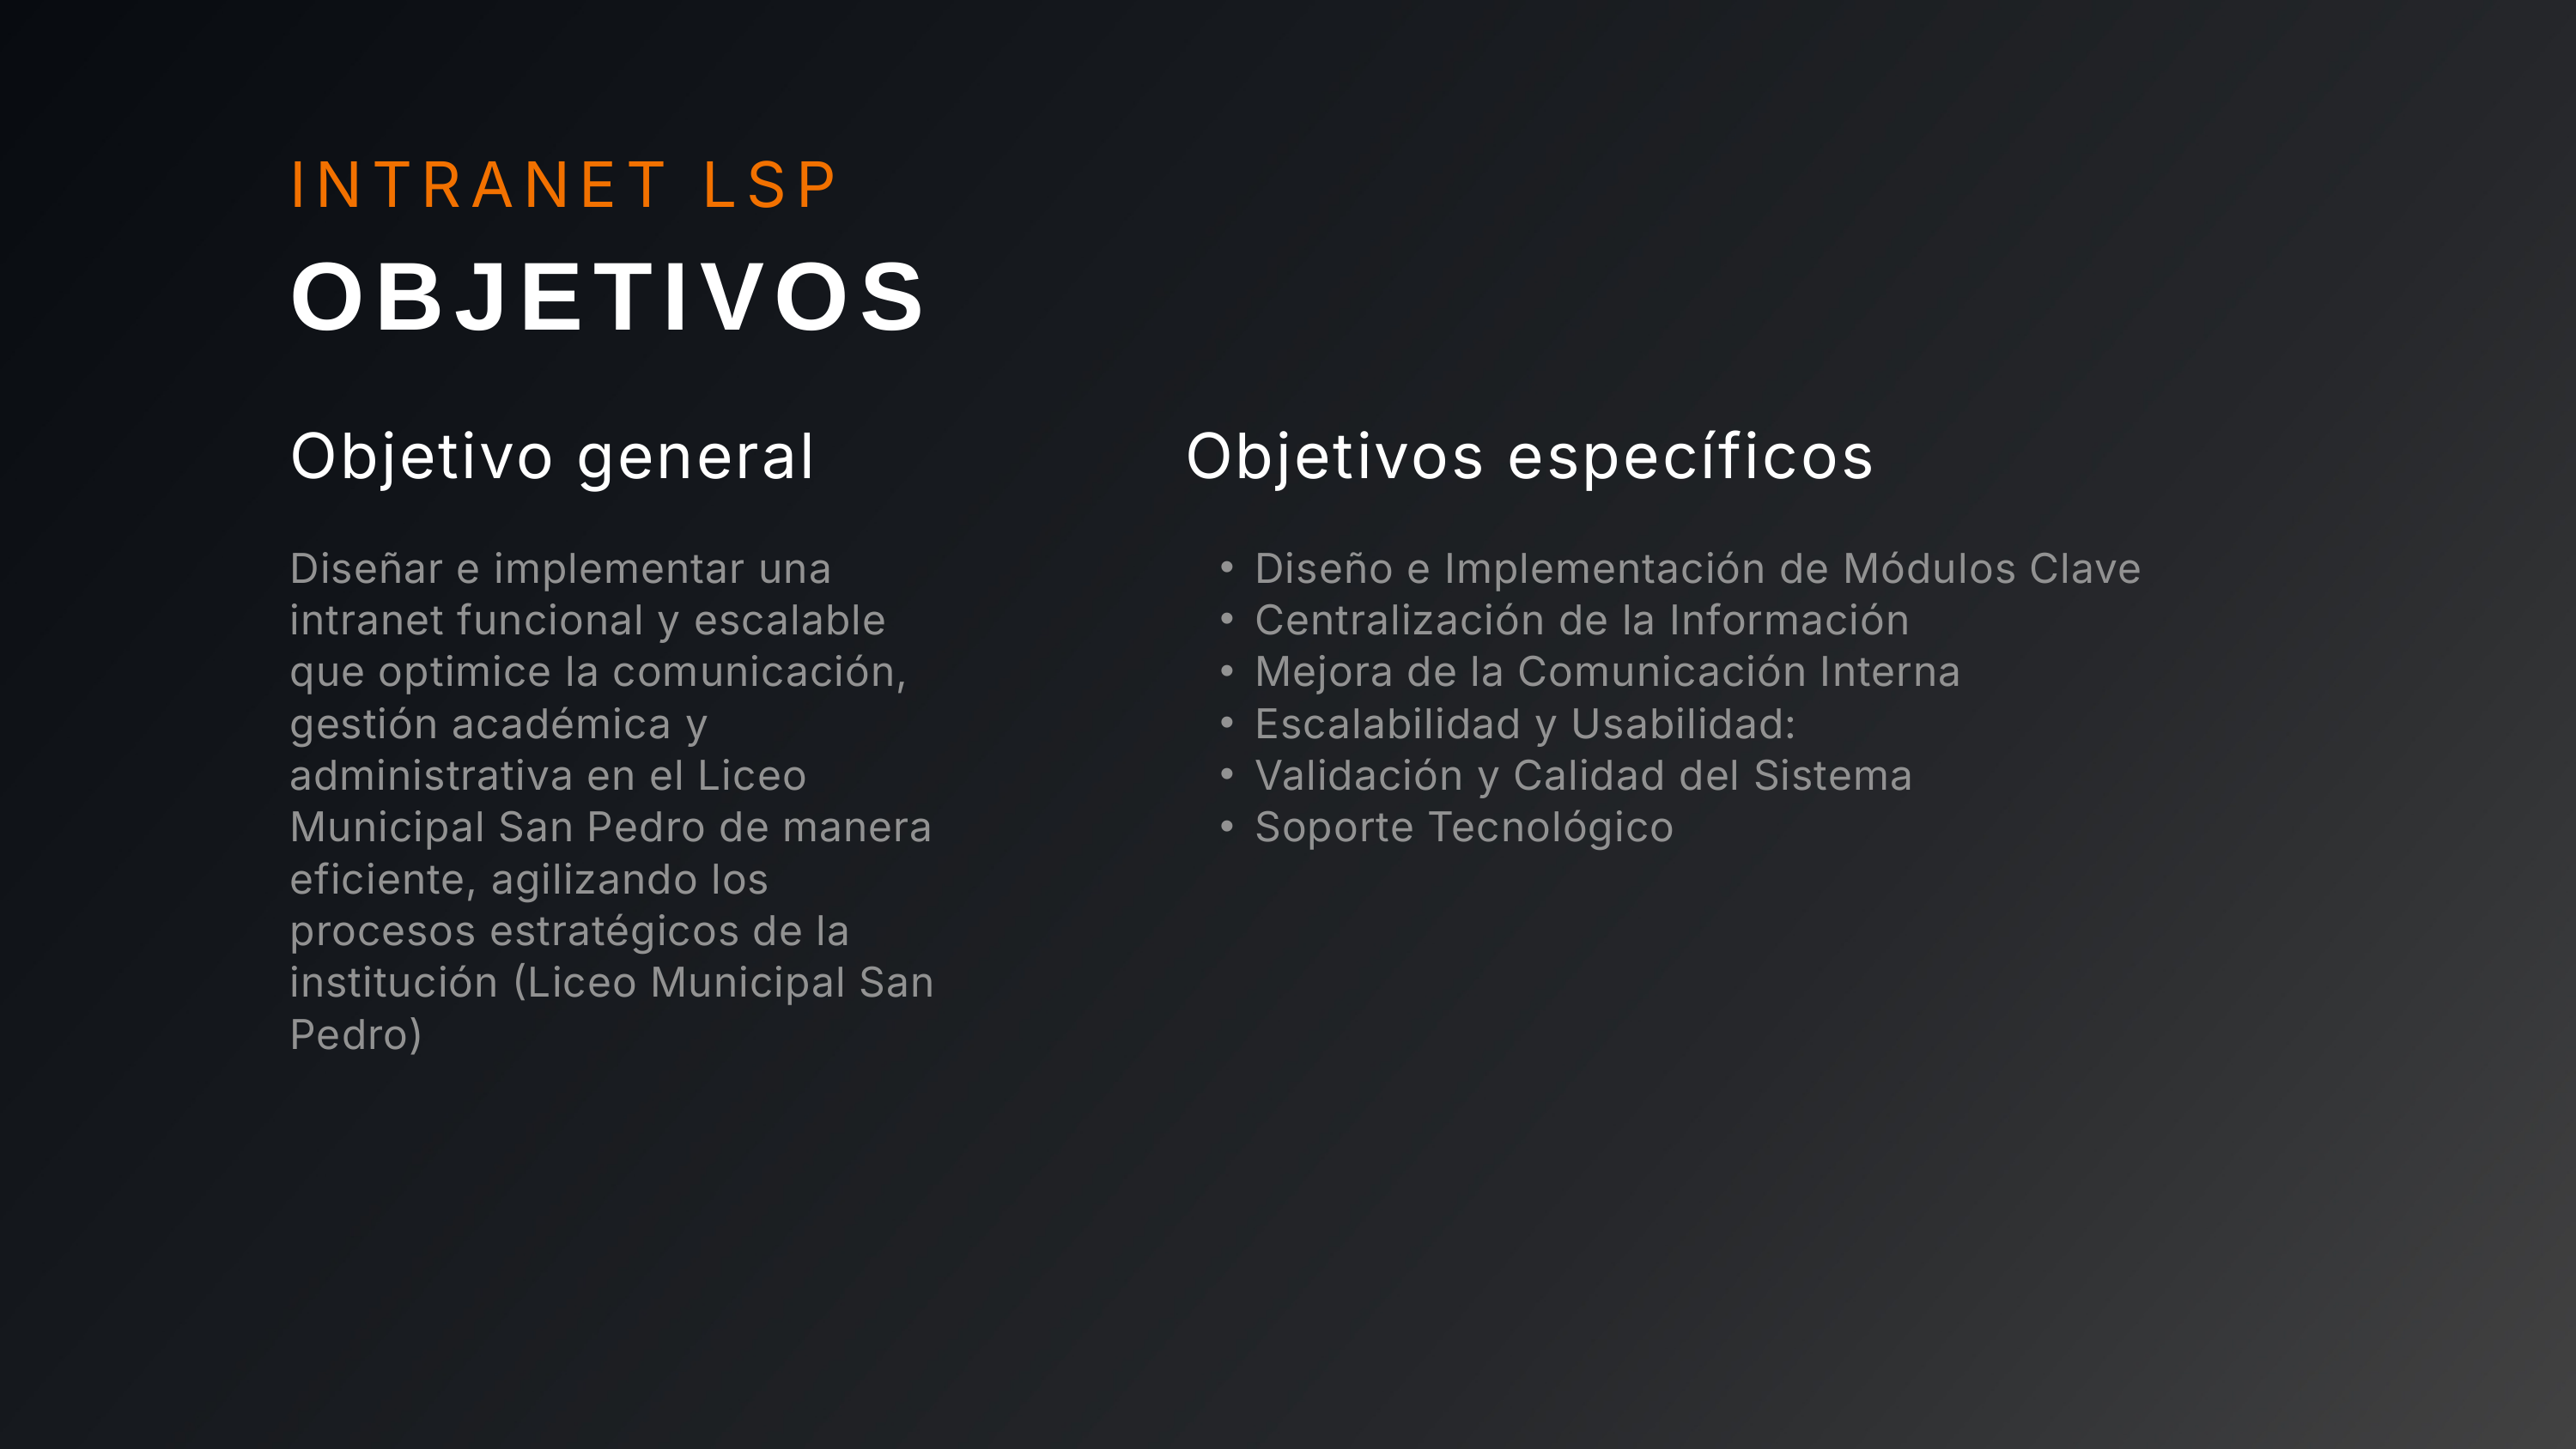

INTRANET LSP
OBJETIVOS
Objetivo general
Objetivos específicos
Diseñar e implementar una intranet funcional y escalable que optimice la comunicación, gestión académica y administrativa en el Liceo Municipal San Pedro de manera eficiente, agilizando los procesos estratégicos de la institución (Liceo Municipal San Pedro)

Diseño e Implementación de Módulos Clave
Centralización de la Información
Mejora de la Comunicación Interna
Escalabilidad y Usabilidad:
Validación y Calidad del Sistema
Soporte Tecnológico